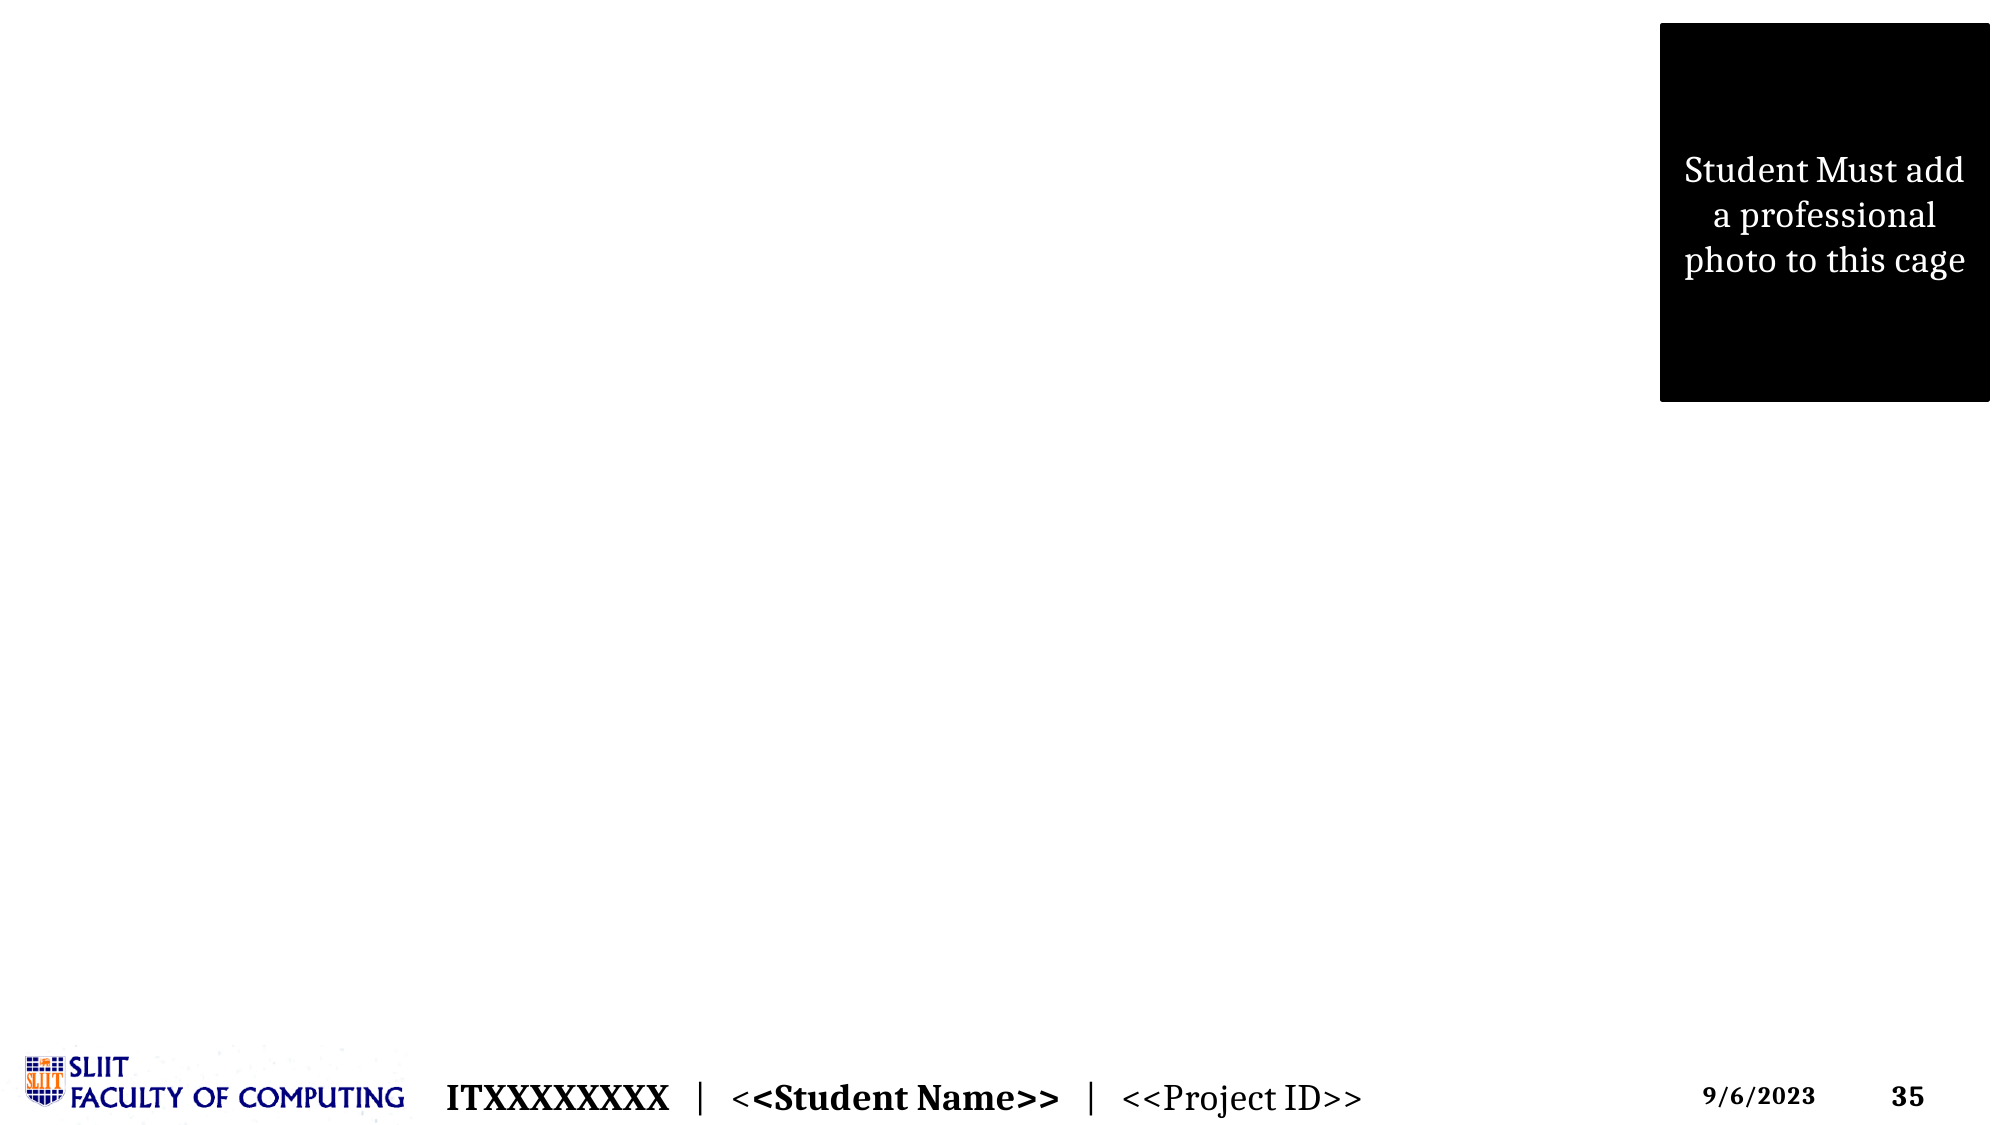

#

ITXXXXXXXX   |   <<Student Name>>   |   <<Project ID>>